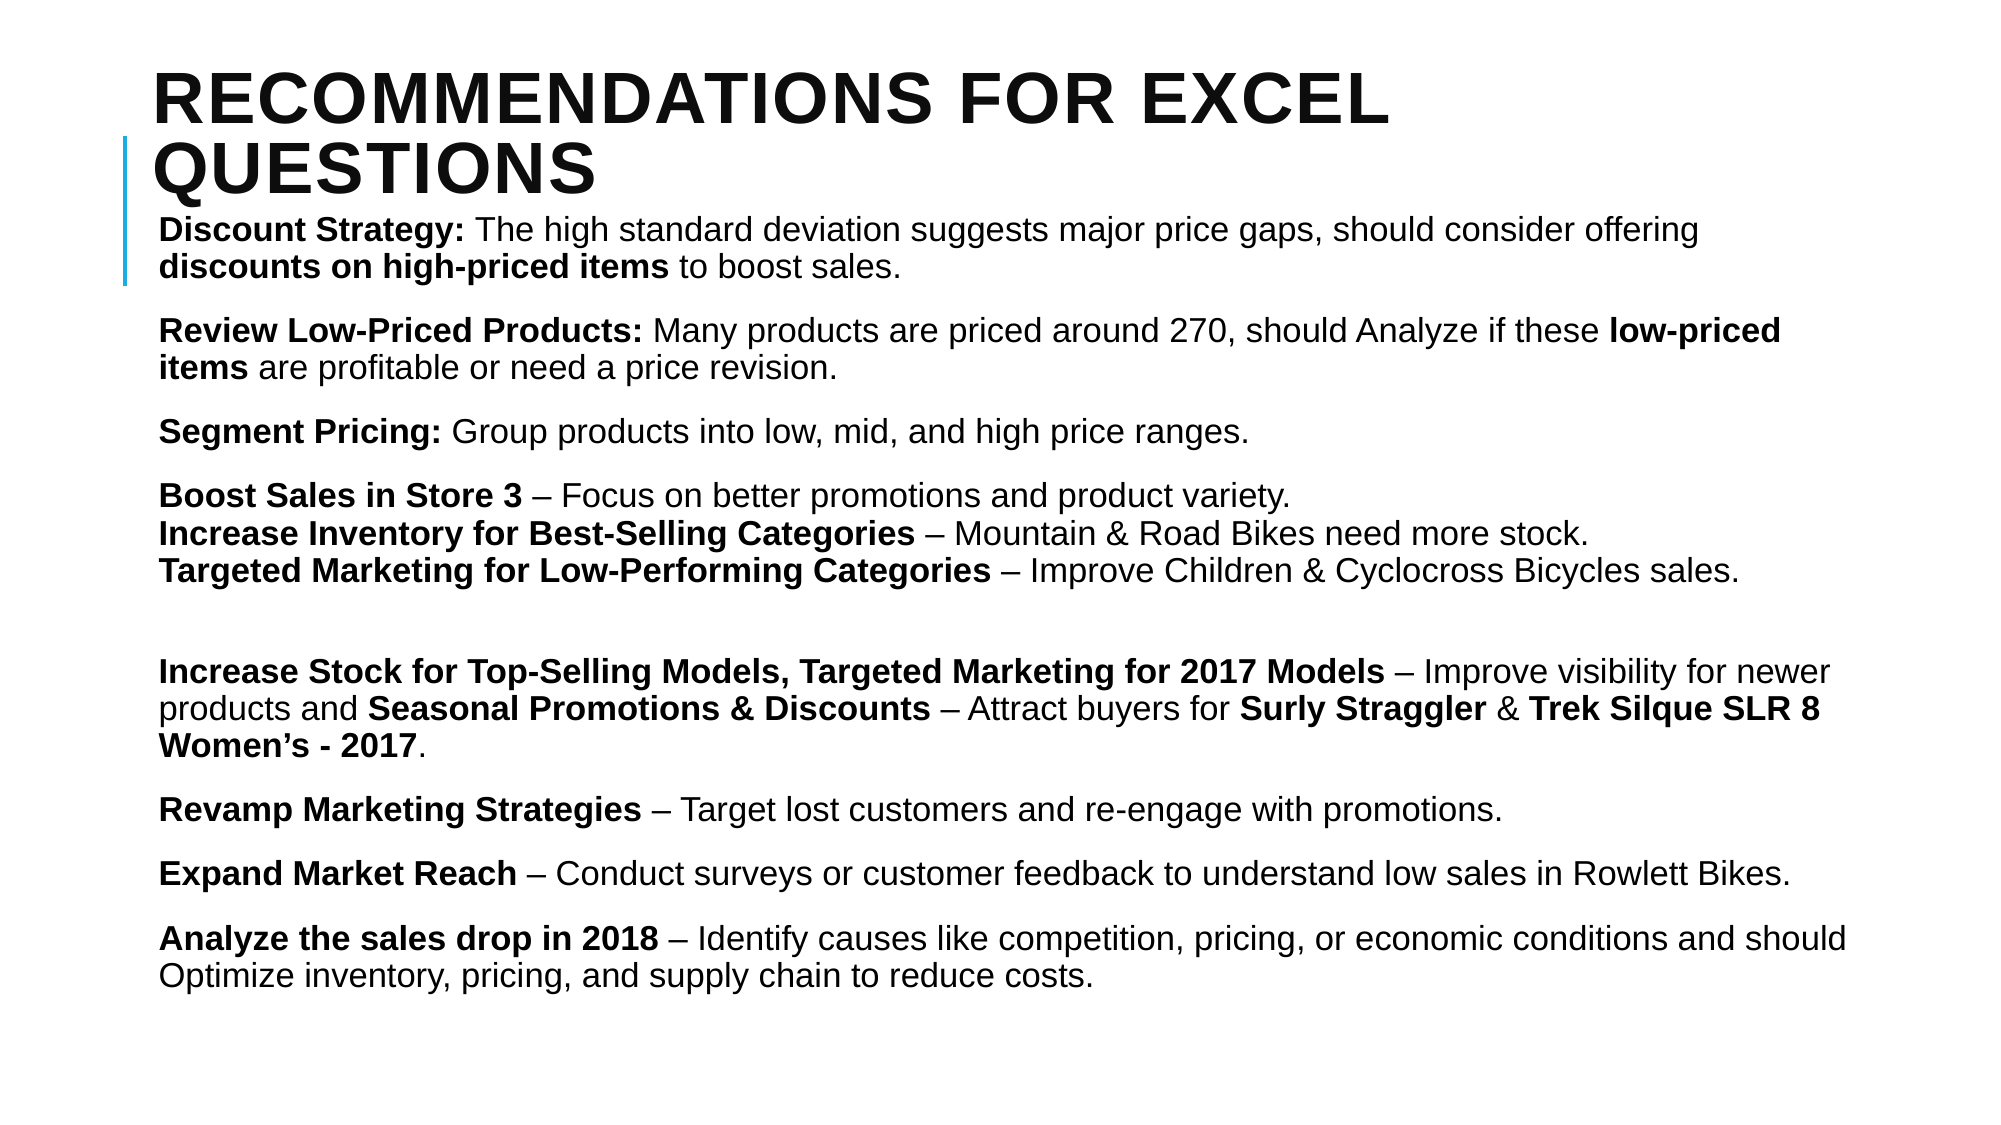

# Recommendations for Excel Questions
Discount Strategy: The high standard deviation suggests major price gaps, should consider offering discounts on high-priced items to boost sales.
Review Low-Priced Products: Many products are priced around 270, should Analyze if these low-priced items are profitable or need a price revision.
Segment Pricing: Group products into low, mid, and high price ranges.
Boost Sales in Store 3 – Focus on better promotions and product variety.
Increase Inventory for Best-Selling Categories – Mountain & Road Bikes need more stock.
Targeted Marketing for Low-Performing Categories – Improve Children & Cyclocross Bicycles sales.
Increase Stock for Top-Selling Models, Targeted Marketing for 2017 Models – Improve visibility for newer products and Seasonal Promotions & Discounts – Attract buyers for Surly Straggler & Trek Silque SLR 8 Women’s - 2017.
Revamp Marketing Strategies – Target lost customers and re-engage with promotions.
Expand Market Reach – Conduct surveys or customer feedback to understand low sales in Rowlett Bikes.
Analyze the sales drop in 2018 – Identify causes like competition, pricing, or economic conditions and should Optimize inventory, pricing, and supply chain to reduce costs.